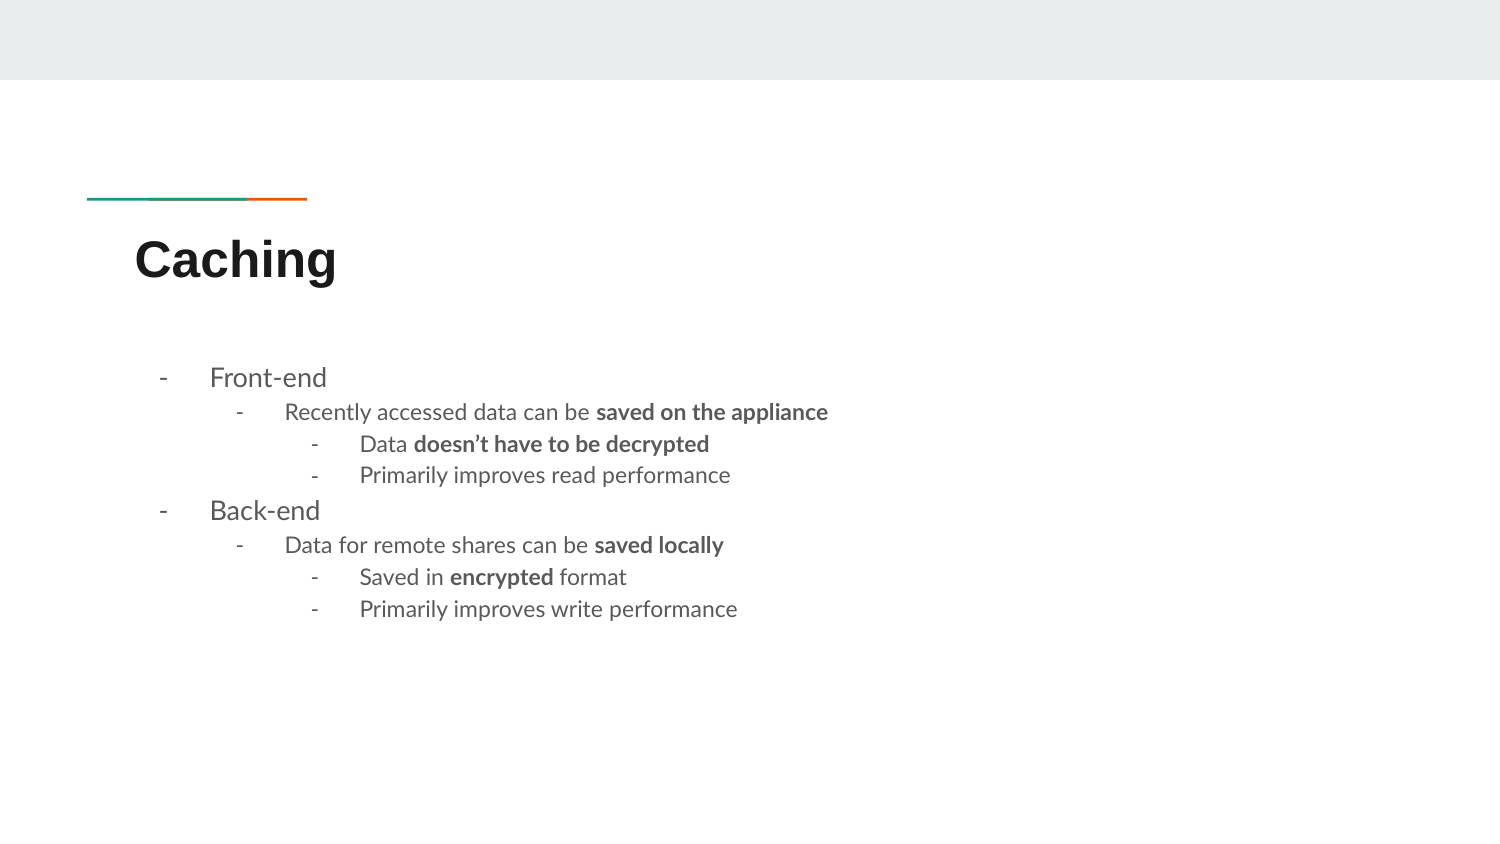

# Caching
Front-end
Recently accessed data can be saved on the appliance
Data doesn’t have to be decrypted
Primarily improves read performance
Back-end
Data for remote shares can be saved locally
Saved in encrypted format
Primarily improves write performance